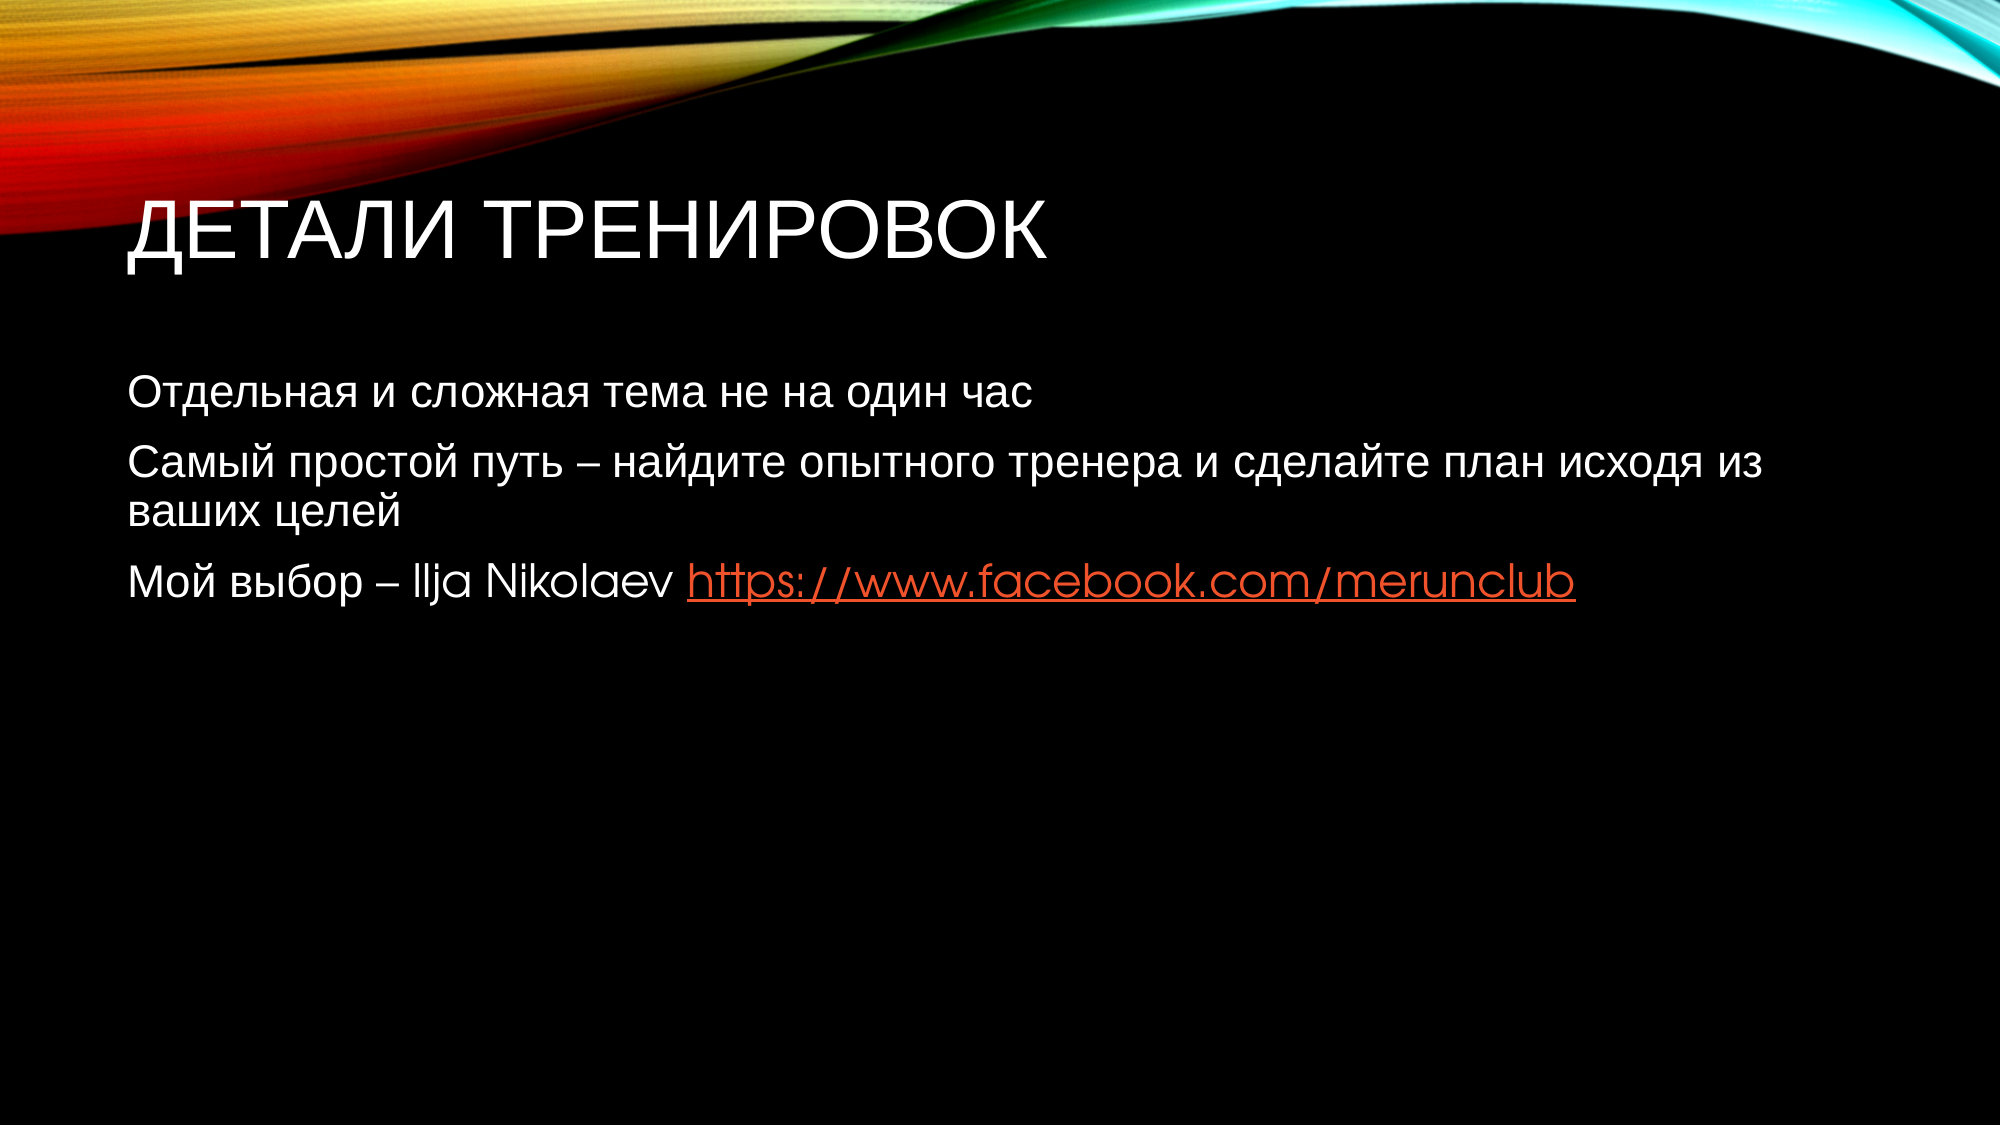

# Детали тренировок
Отдельная и сложная тема не на один час
Самый простой путь – найдите опытного тренера и сделайте план исходя из ваших целей
Мой выбор – Ilja Nikolaev https://www.facebook.com/merunclub